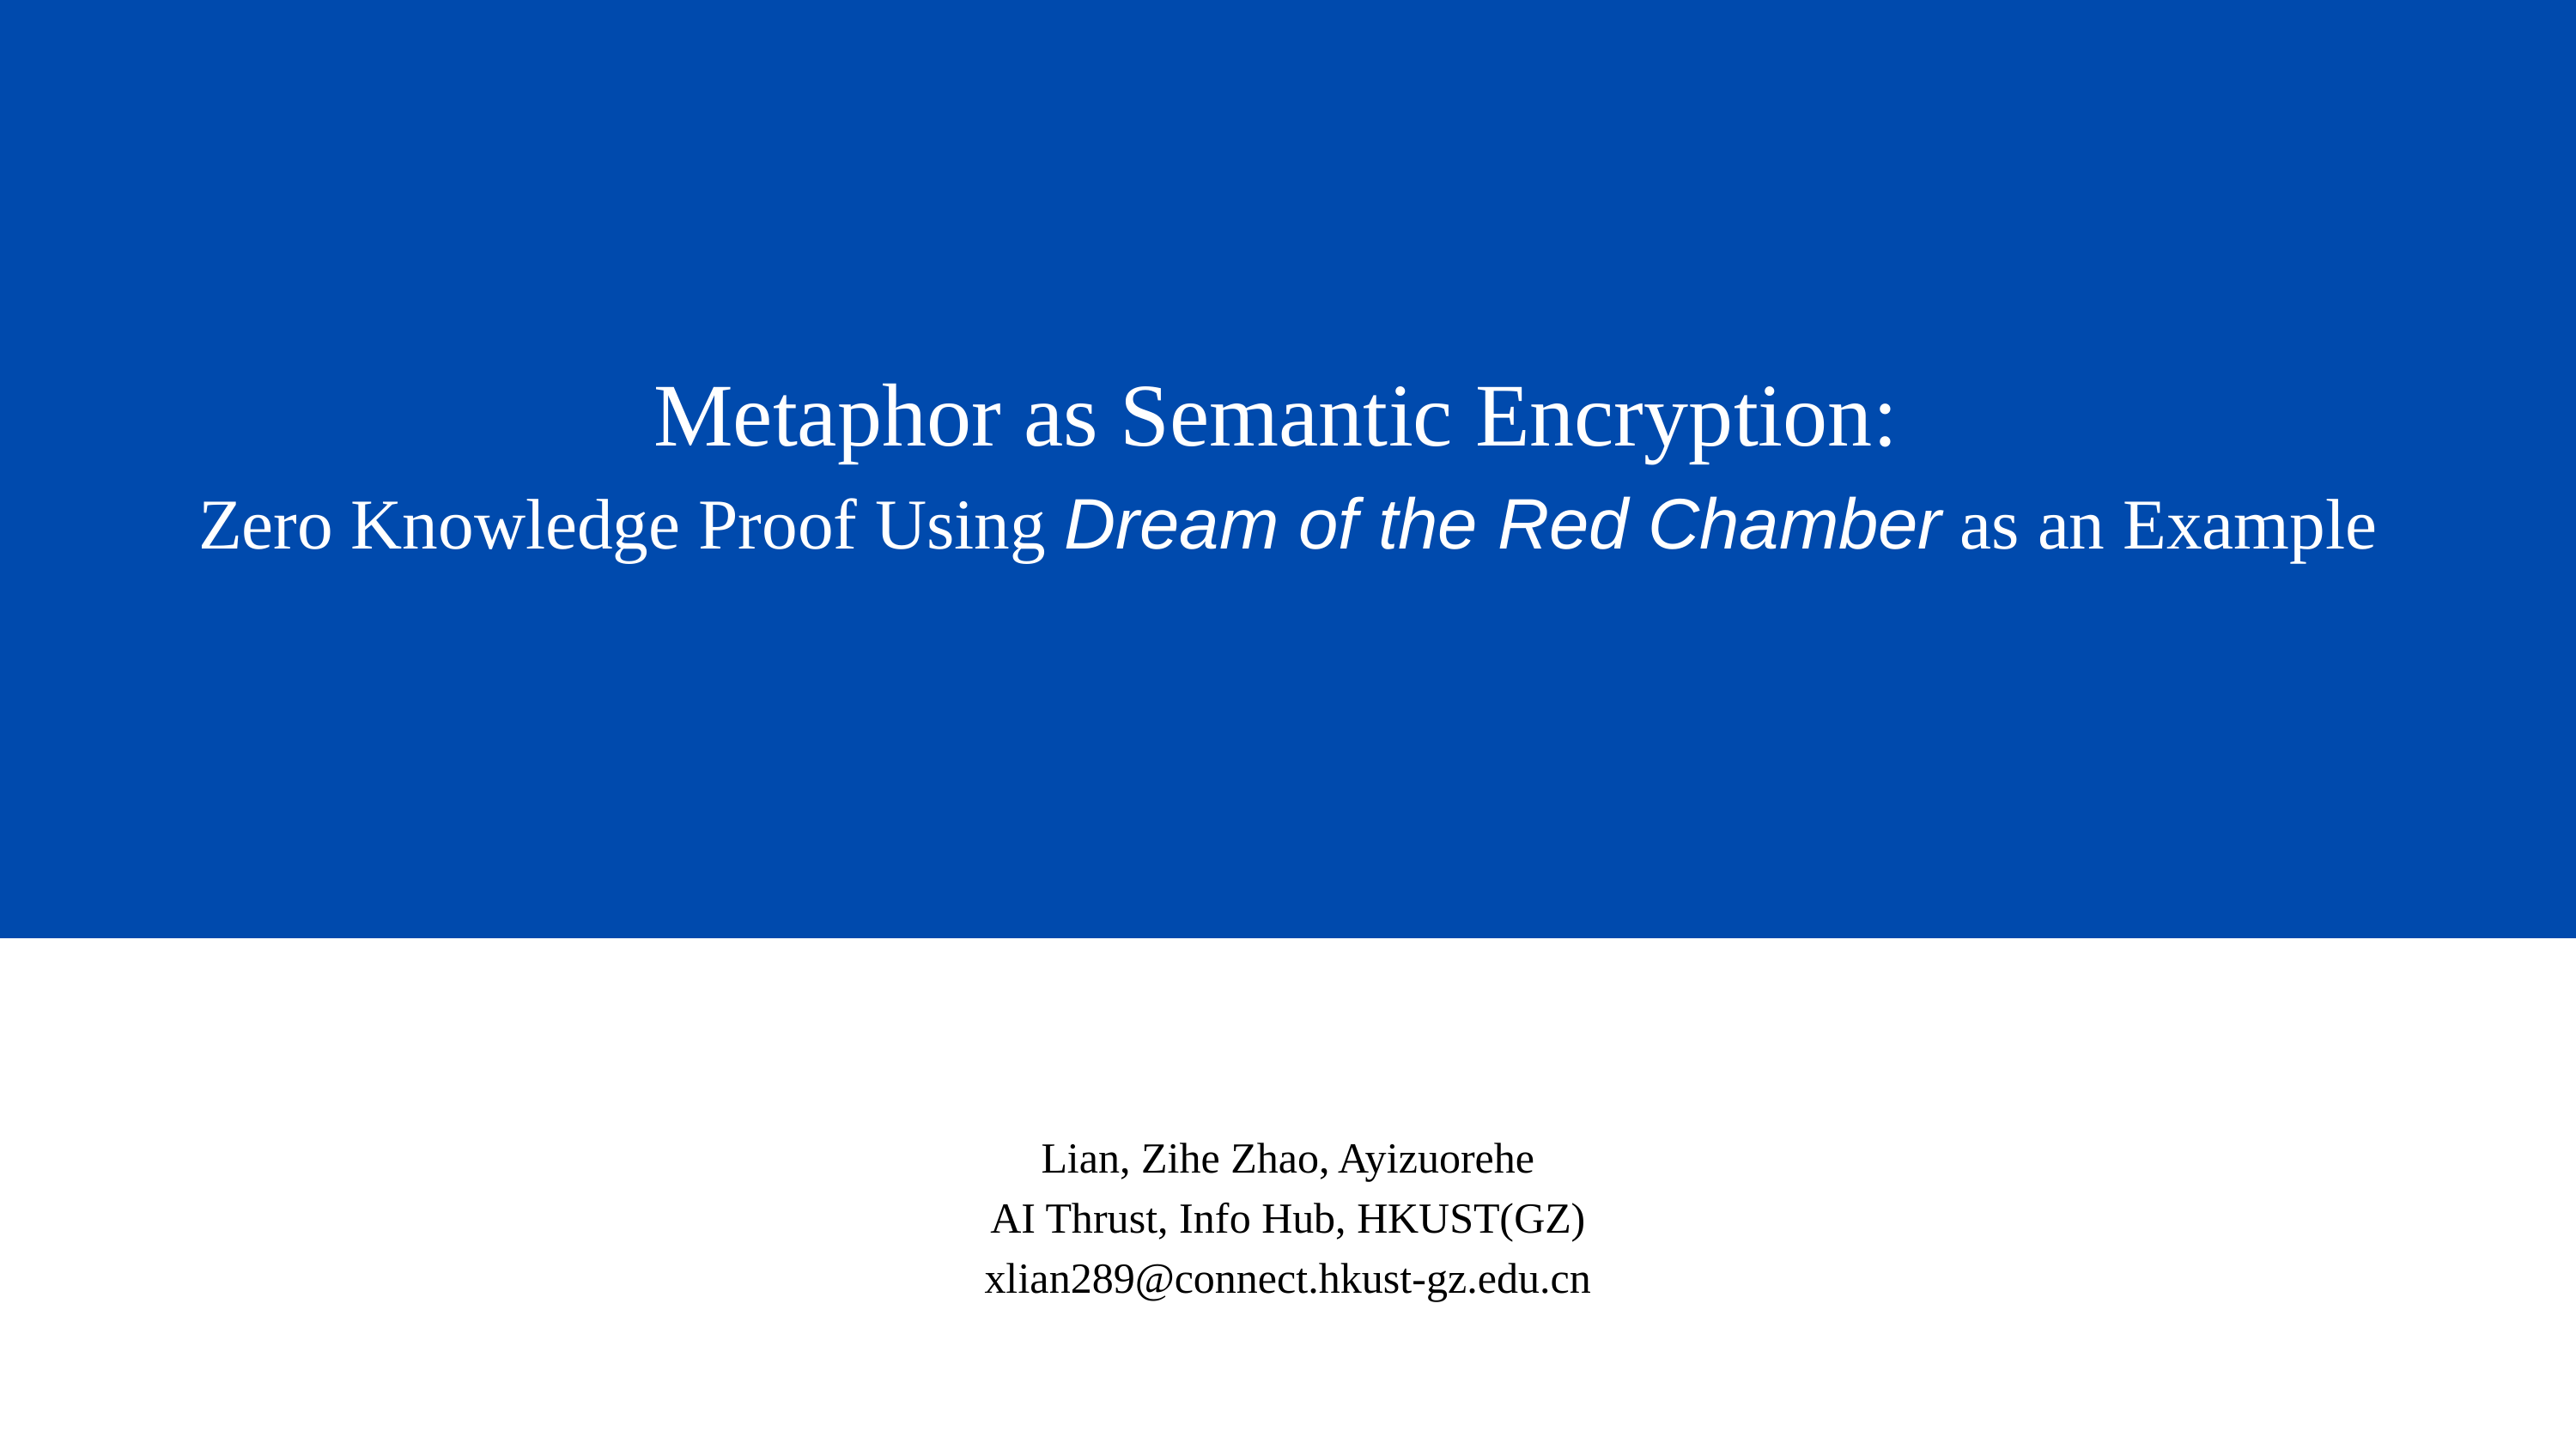

Metaphor as Semantic Encryption:
Zero Knowledge Proof Using Dream of the Red Chamber as an Example
Lian, Zihe Zhao, Ayizuorehe
AI Thrust, Info Hub, HKUST(GZ)
xlian289@connect.hkust-gz.edu.cn